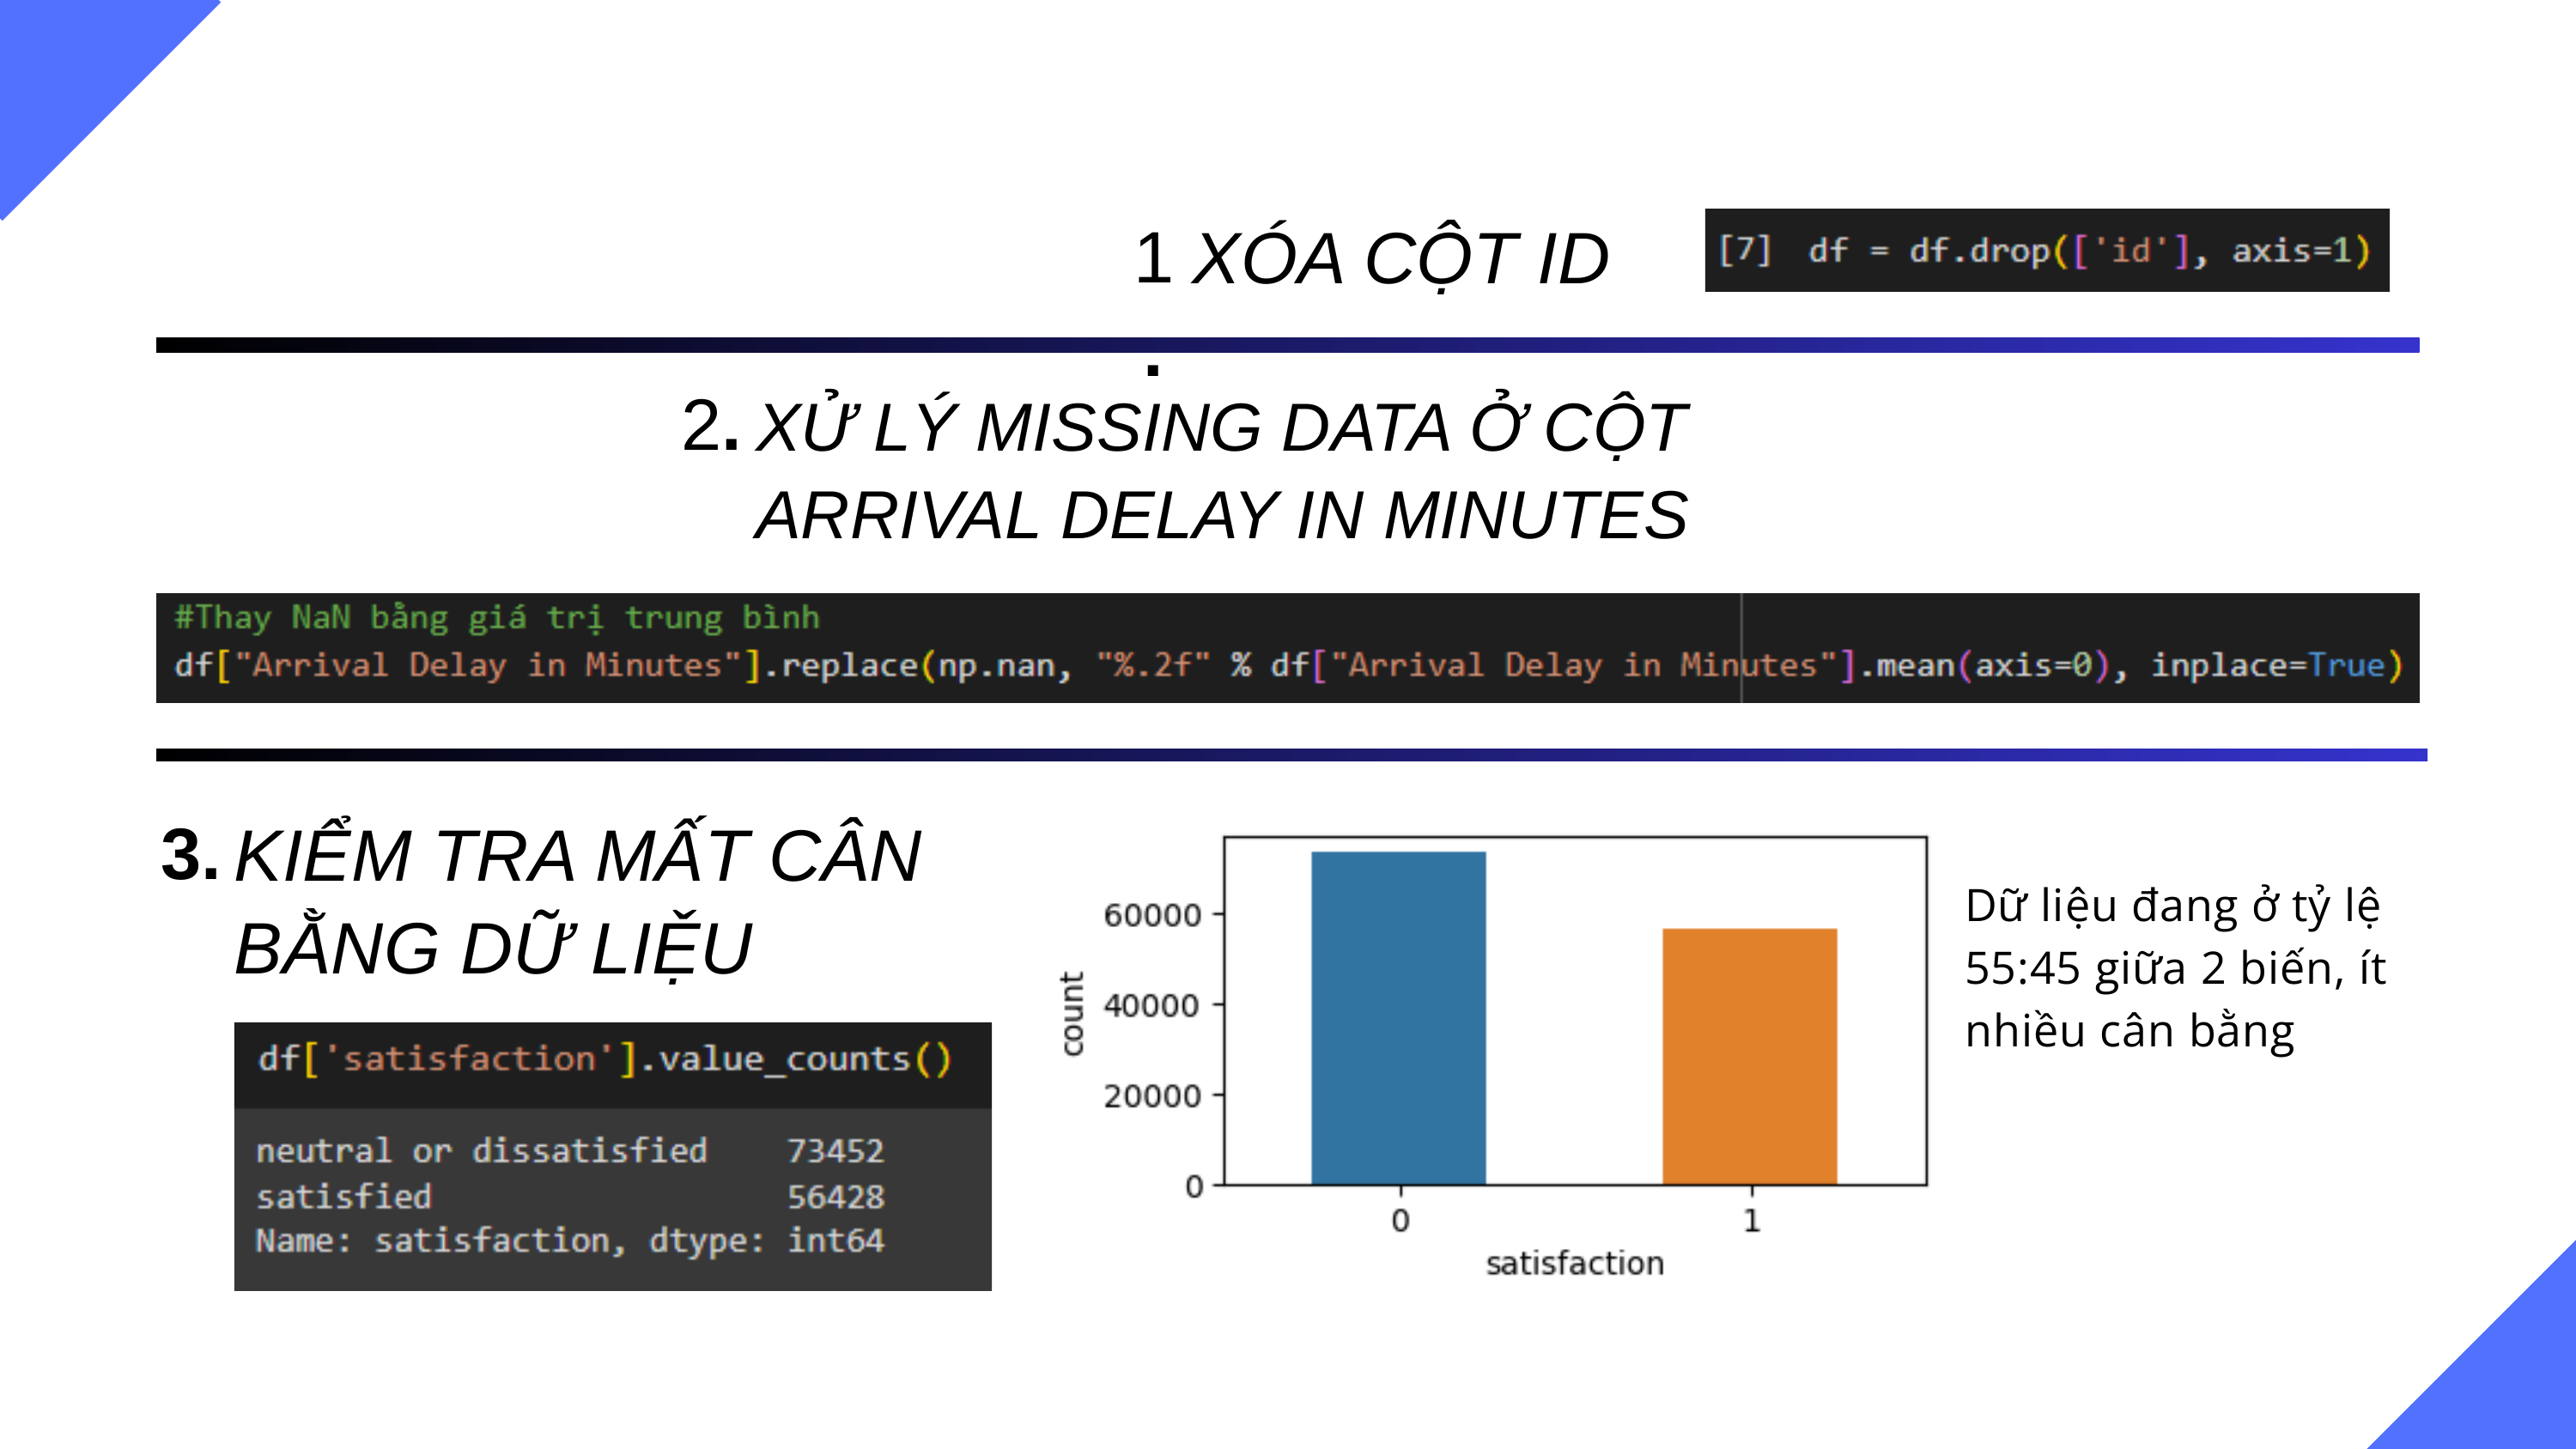

1.
XÓA CỘT ID

2.
XỬ LÝ MISSING DATA Ở CỘT ARRIVAL DELAY IN MINUTES

3.
KIỂM TRA MẤT CÂN BẰNG DỮ LIỆU

Dữ liệu đang ở tỷ lệ 55:45 giữa 2 biến, ít nhiều cân bằng